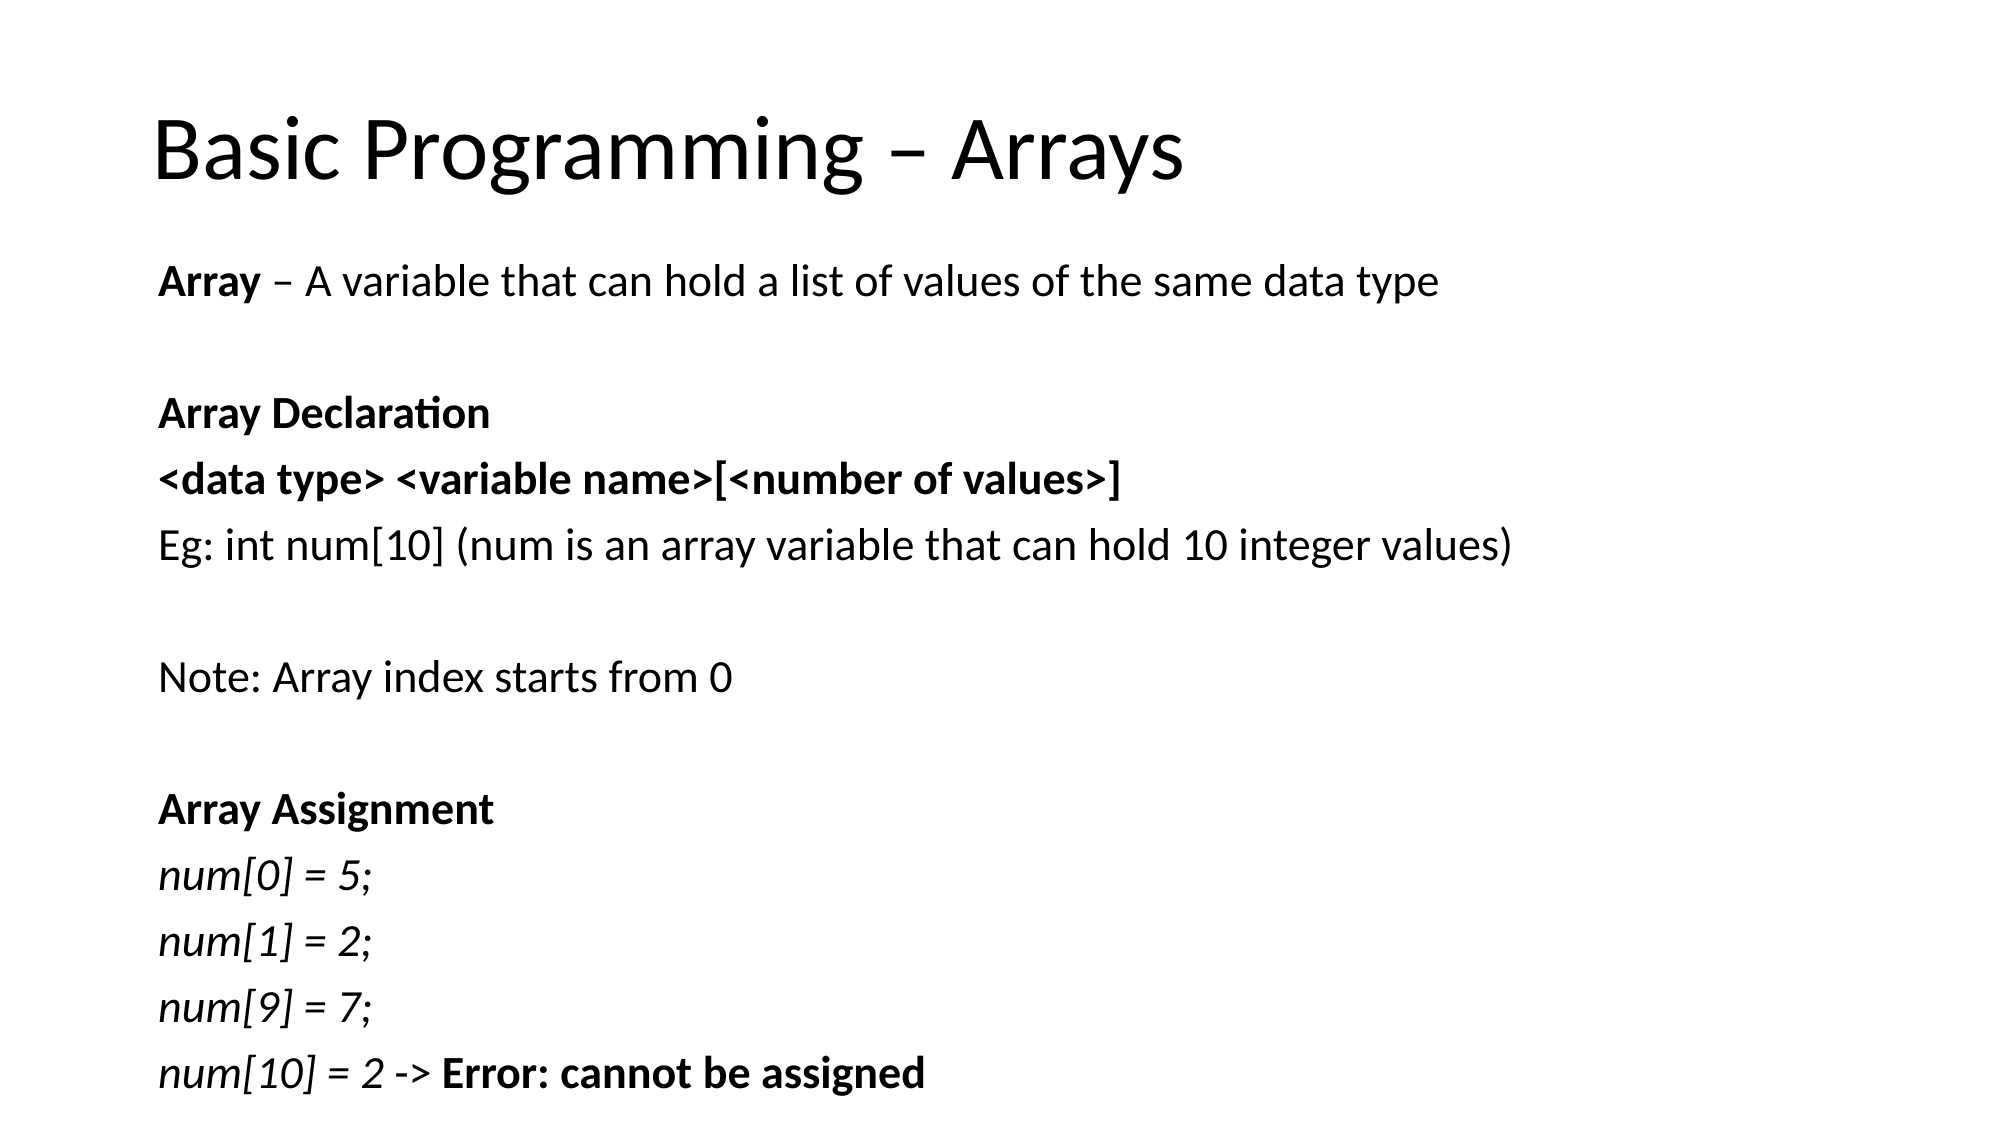

# Basic Programming – Arrays
Array – A variable that can hold a list of values of the same data type

Array Declaration
<data type> <variable name>[<number of values>]
Eg: int num[10] (num is an array variable that can hold 10 integer values)

Note: Array index starts from 0

Array Assignment
num[0] = 5;
num[1] = 2;
num[9] = 7;
num[10] = 2 -> Error: cannot be assigned